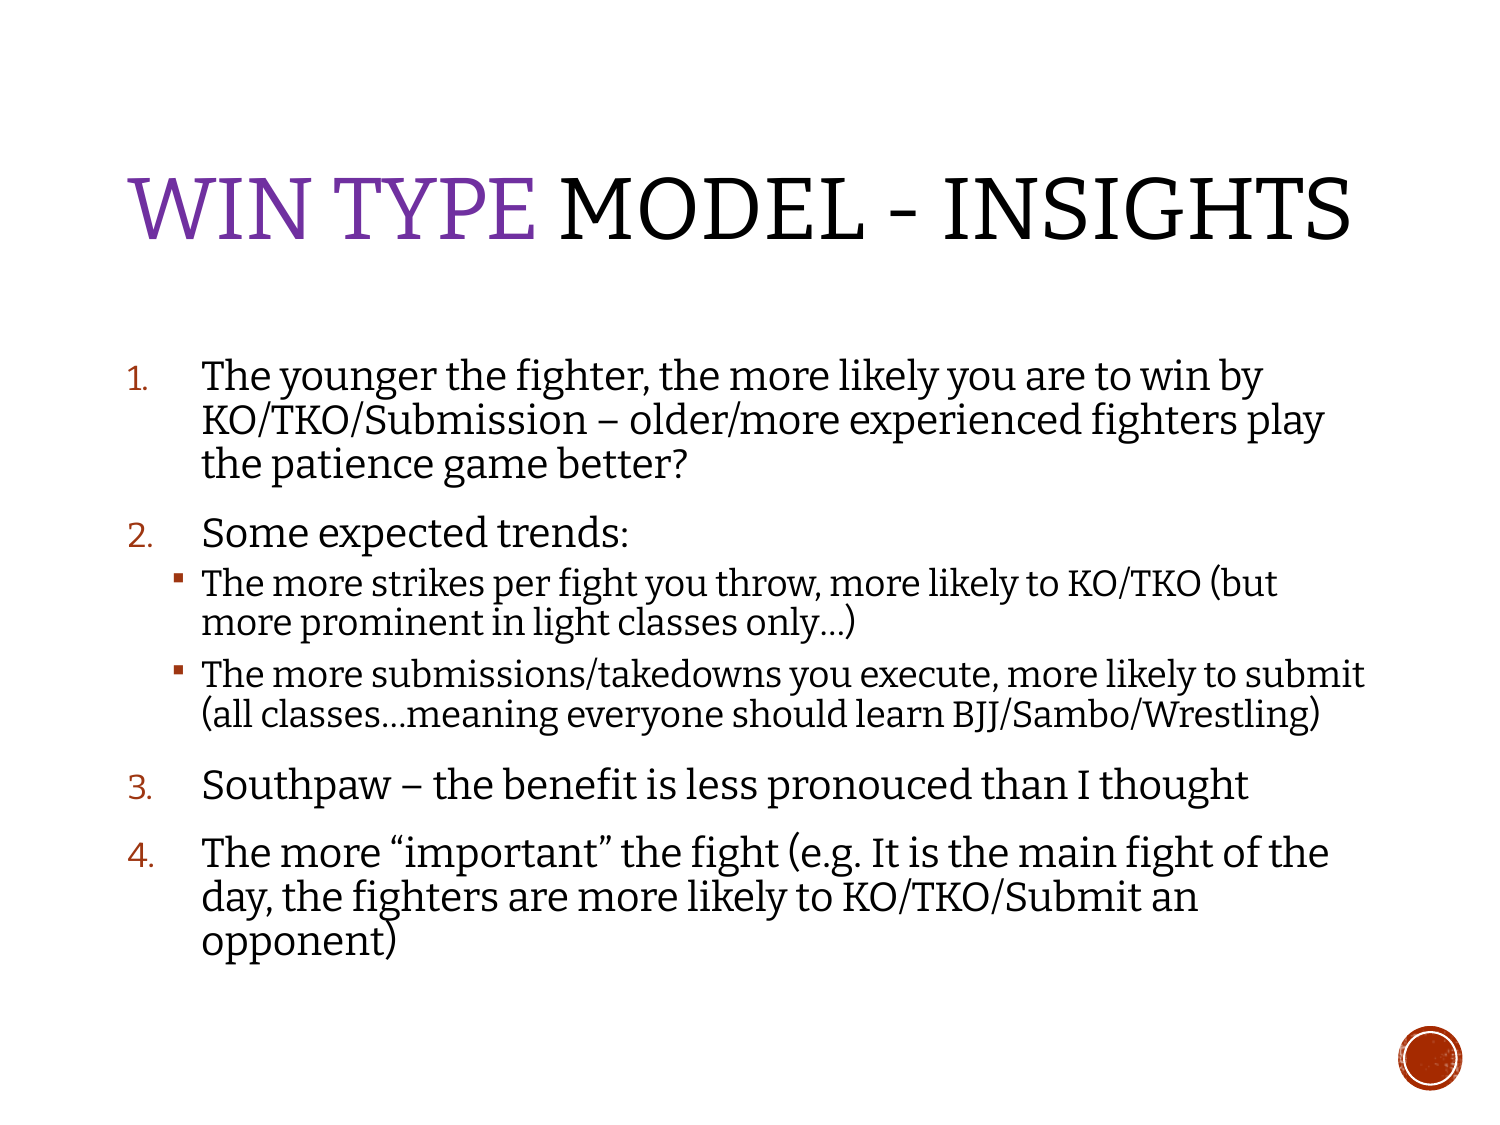

# Win Type Model - Insights
The younger the fighter, the more likely you are to win by KO/TKO/Submission – older/more experienced fighters play the patience game better?
Some expected trends:
The more strikes per fight you throw, more likely to KO/TKO (but more prominent in light classes only…)
The more submissions/takedowns you execute, more likely to submit (all classes…meaning everyone should learn BJJ/Sambo/Wrestling)
Southpaw – the benefit is less pronouced than I thought
The more “important” the fight (e.g. It is the main fight of the day, the fighters are more likely to KO/TKO/Submit an opponent)